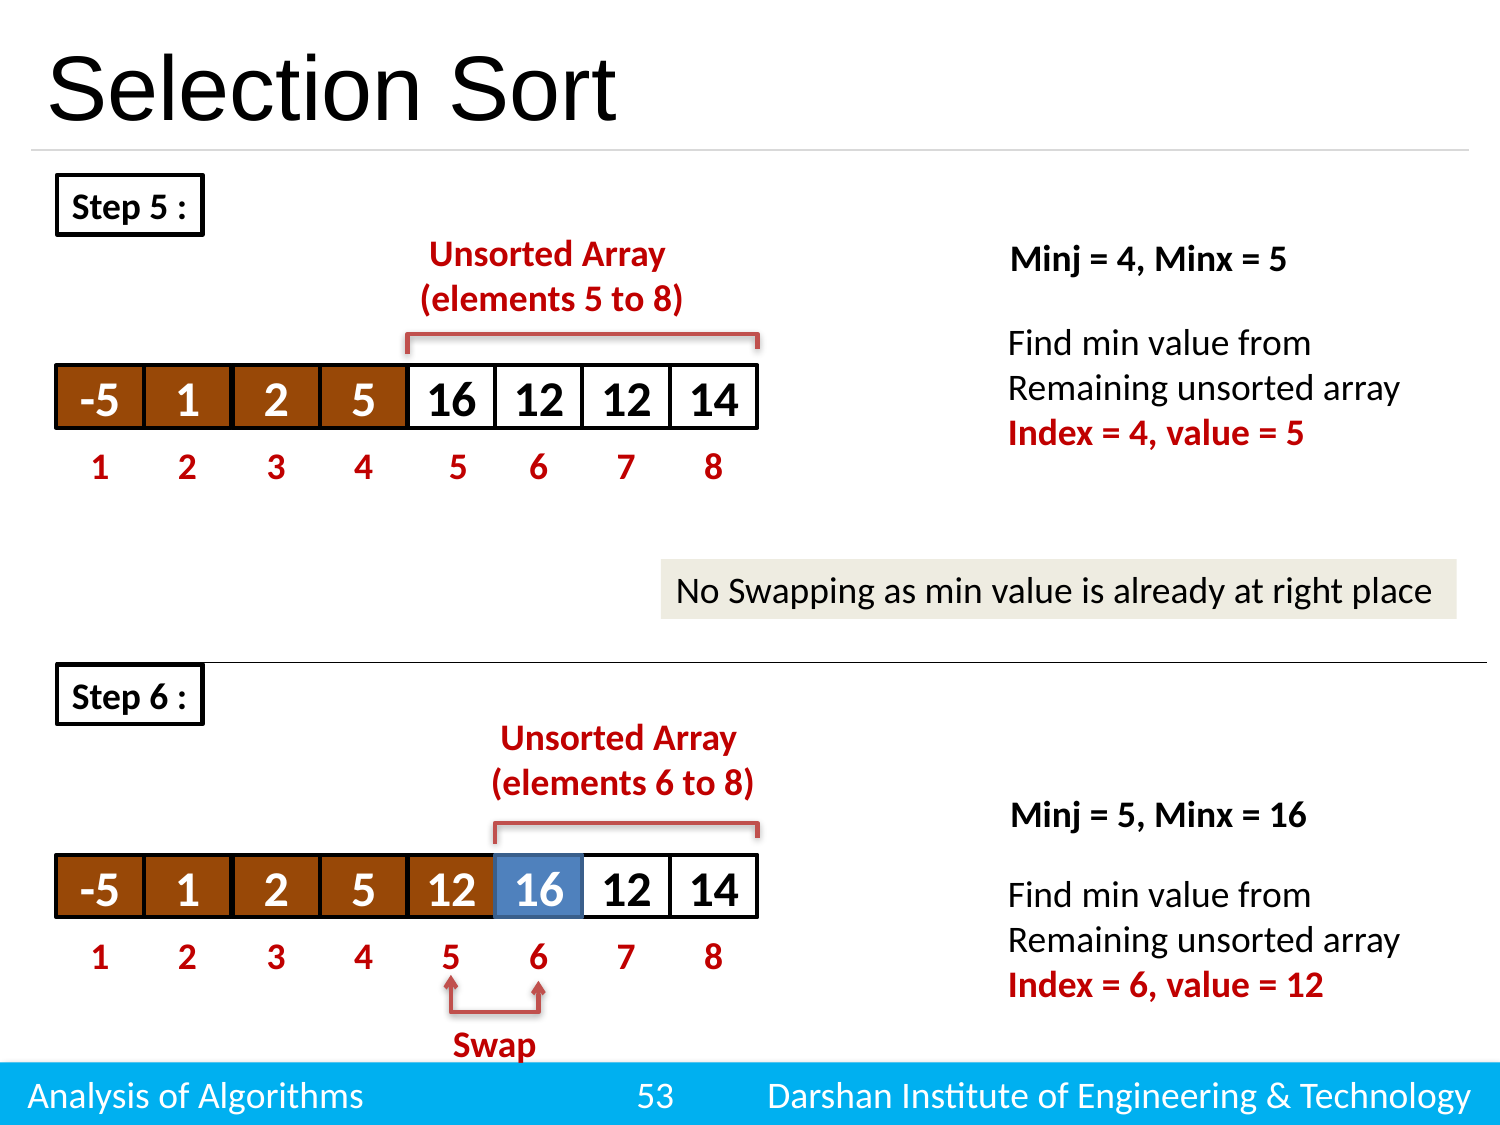

# Selection Sort
Step 5 :
Unsorted Array
(elements 5 to 8)
Minj = 4, Minx = 5
Find min value from
Remaining unsorted array
Index = 4, value = 5

-5
1
2
5
5
16
12
12
14
1
2
3
4
5
6
7
8
No Swapping as min value is already at right place
Step 6 :
Unsorted Array
(elements 6 to 8)
Minj = 5, Minx = 16

-5
1
2
5
16
12
12
16
12
14
Find min value from
Remaining unsorted array
Index = 6, value = 12
1
2
3
4
5
6
7
8

Swap